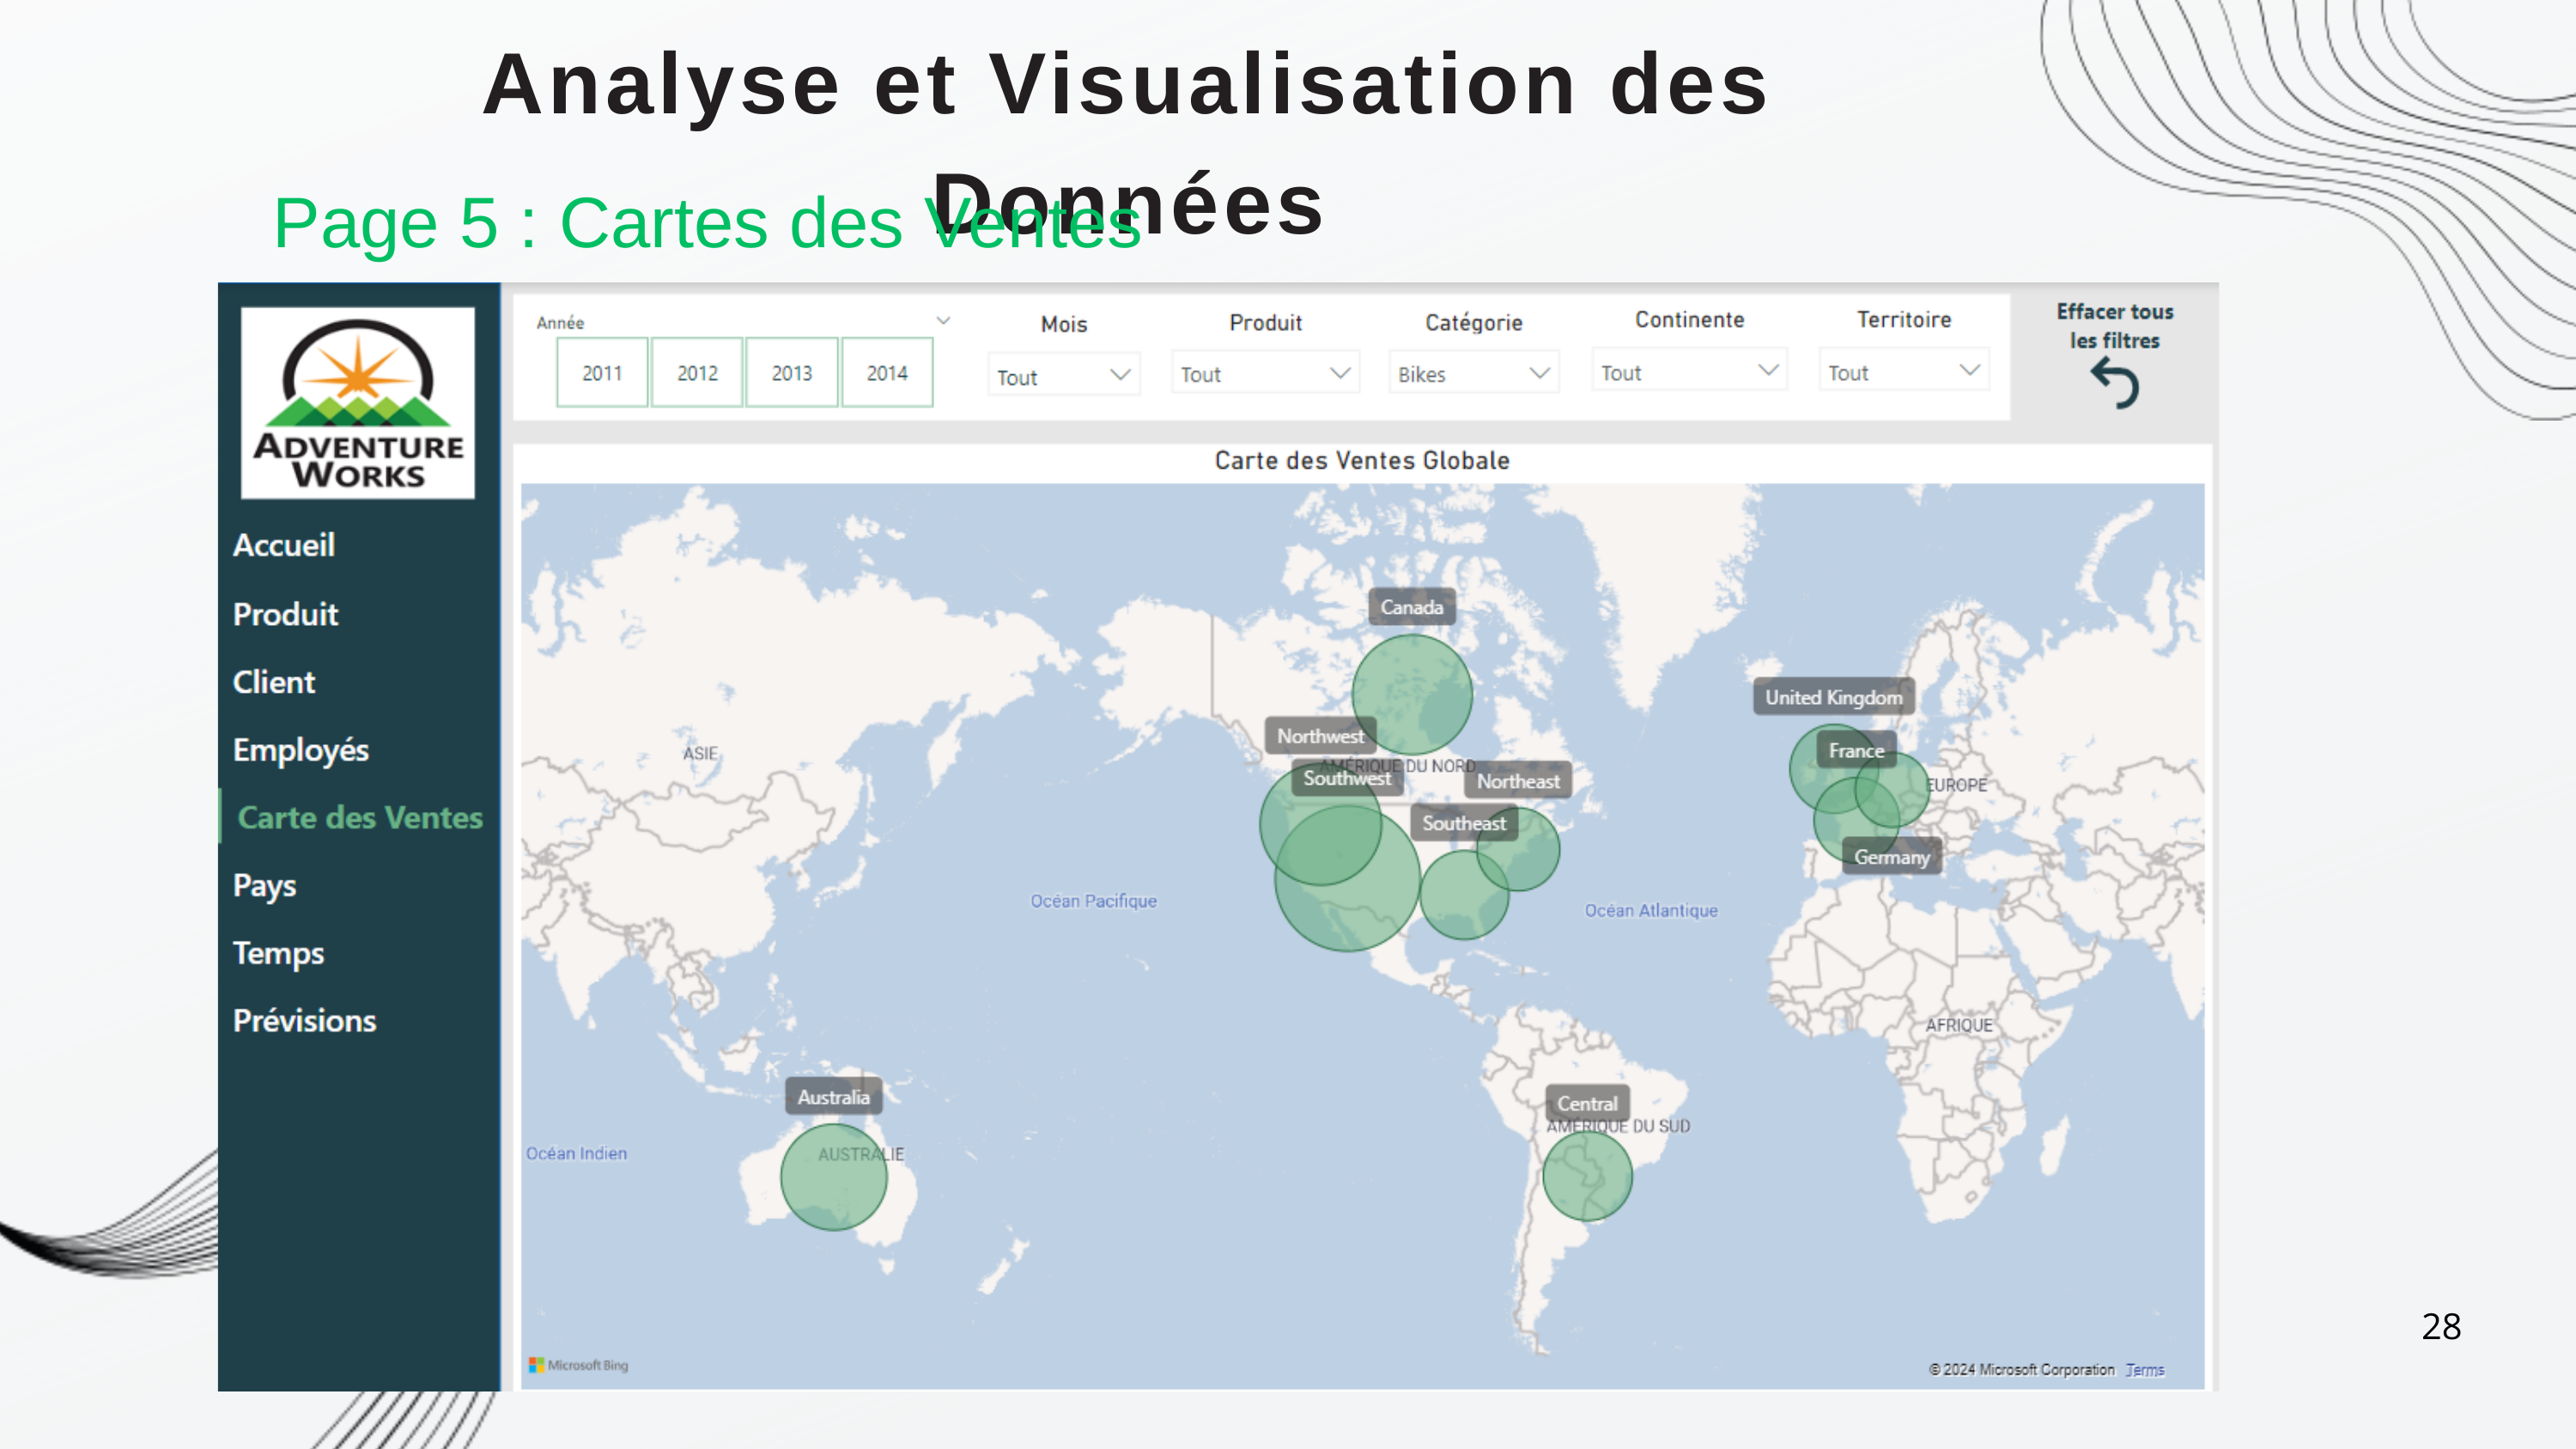

Analyse et Visualisation des Données
Page 5 : Cartes des Ventes

28